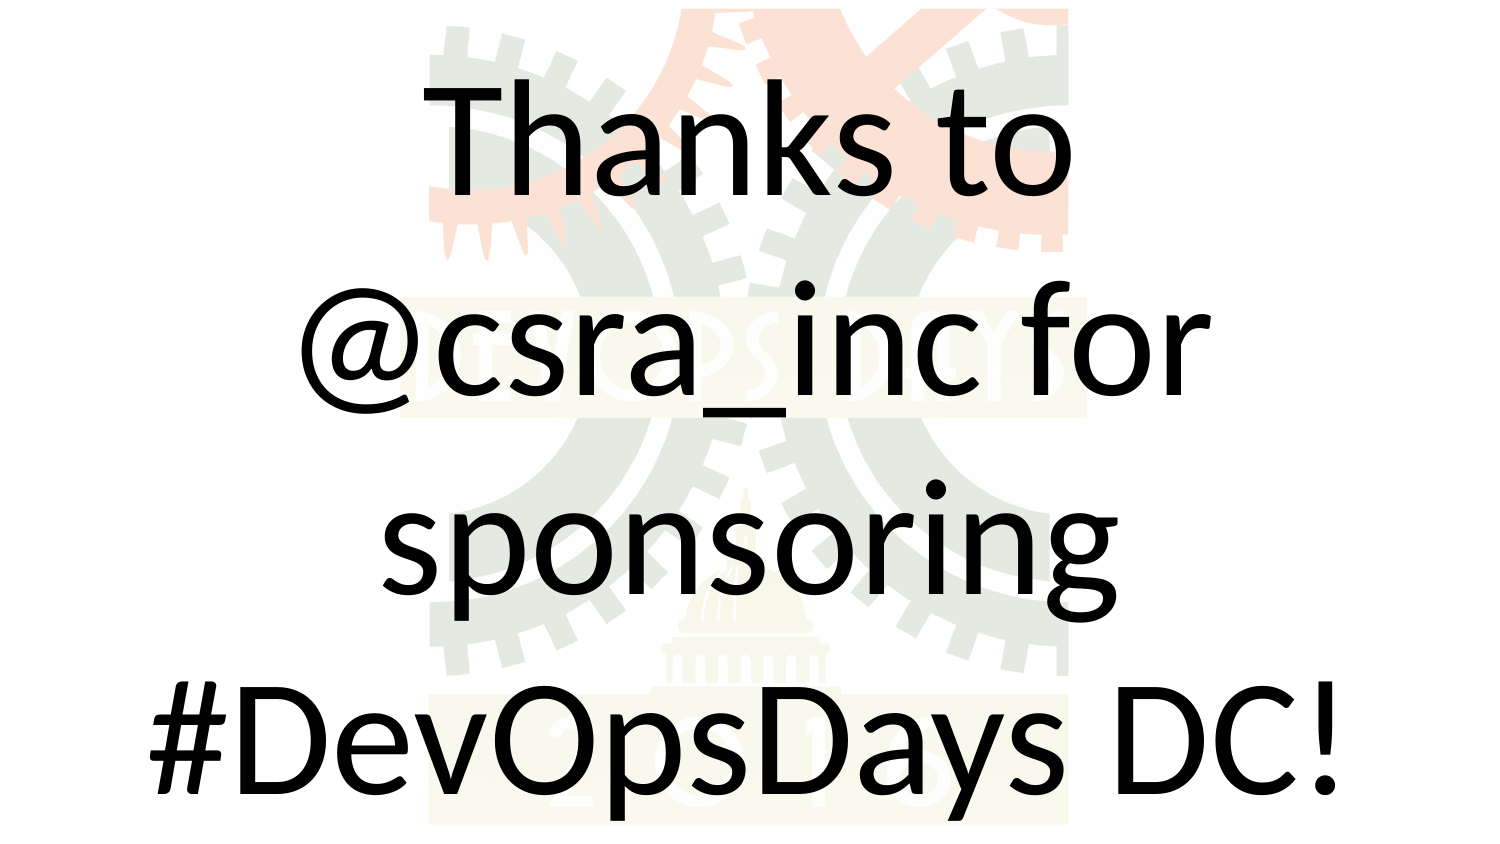

# Thanks to @csra_inc for sponsoring #DevOpsDays DC!